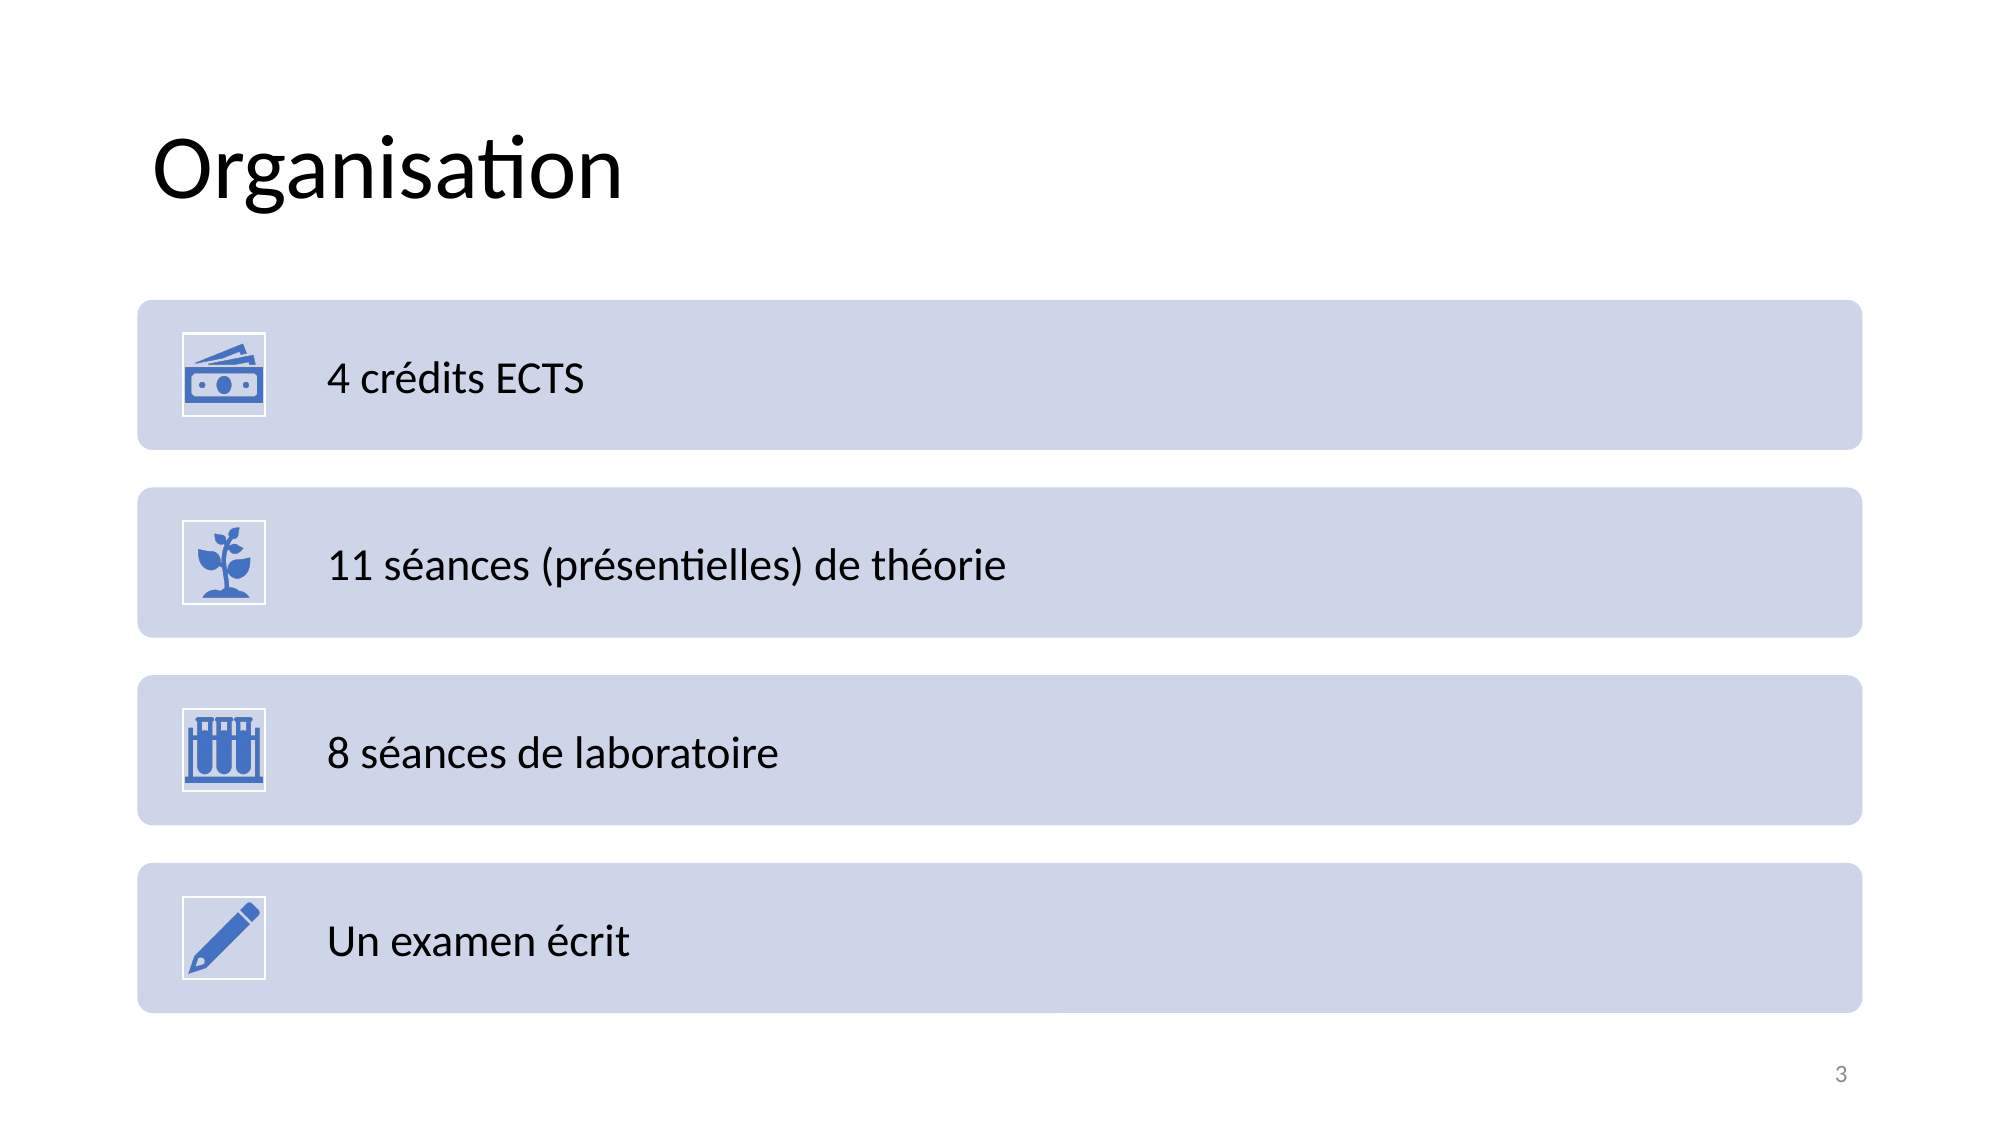

# Organisation
4 crédits ECTS
11 séances (présentielles) de théorie
8 séances de laboratoire
Un examen écrit
3